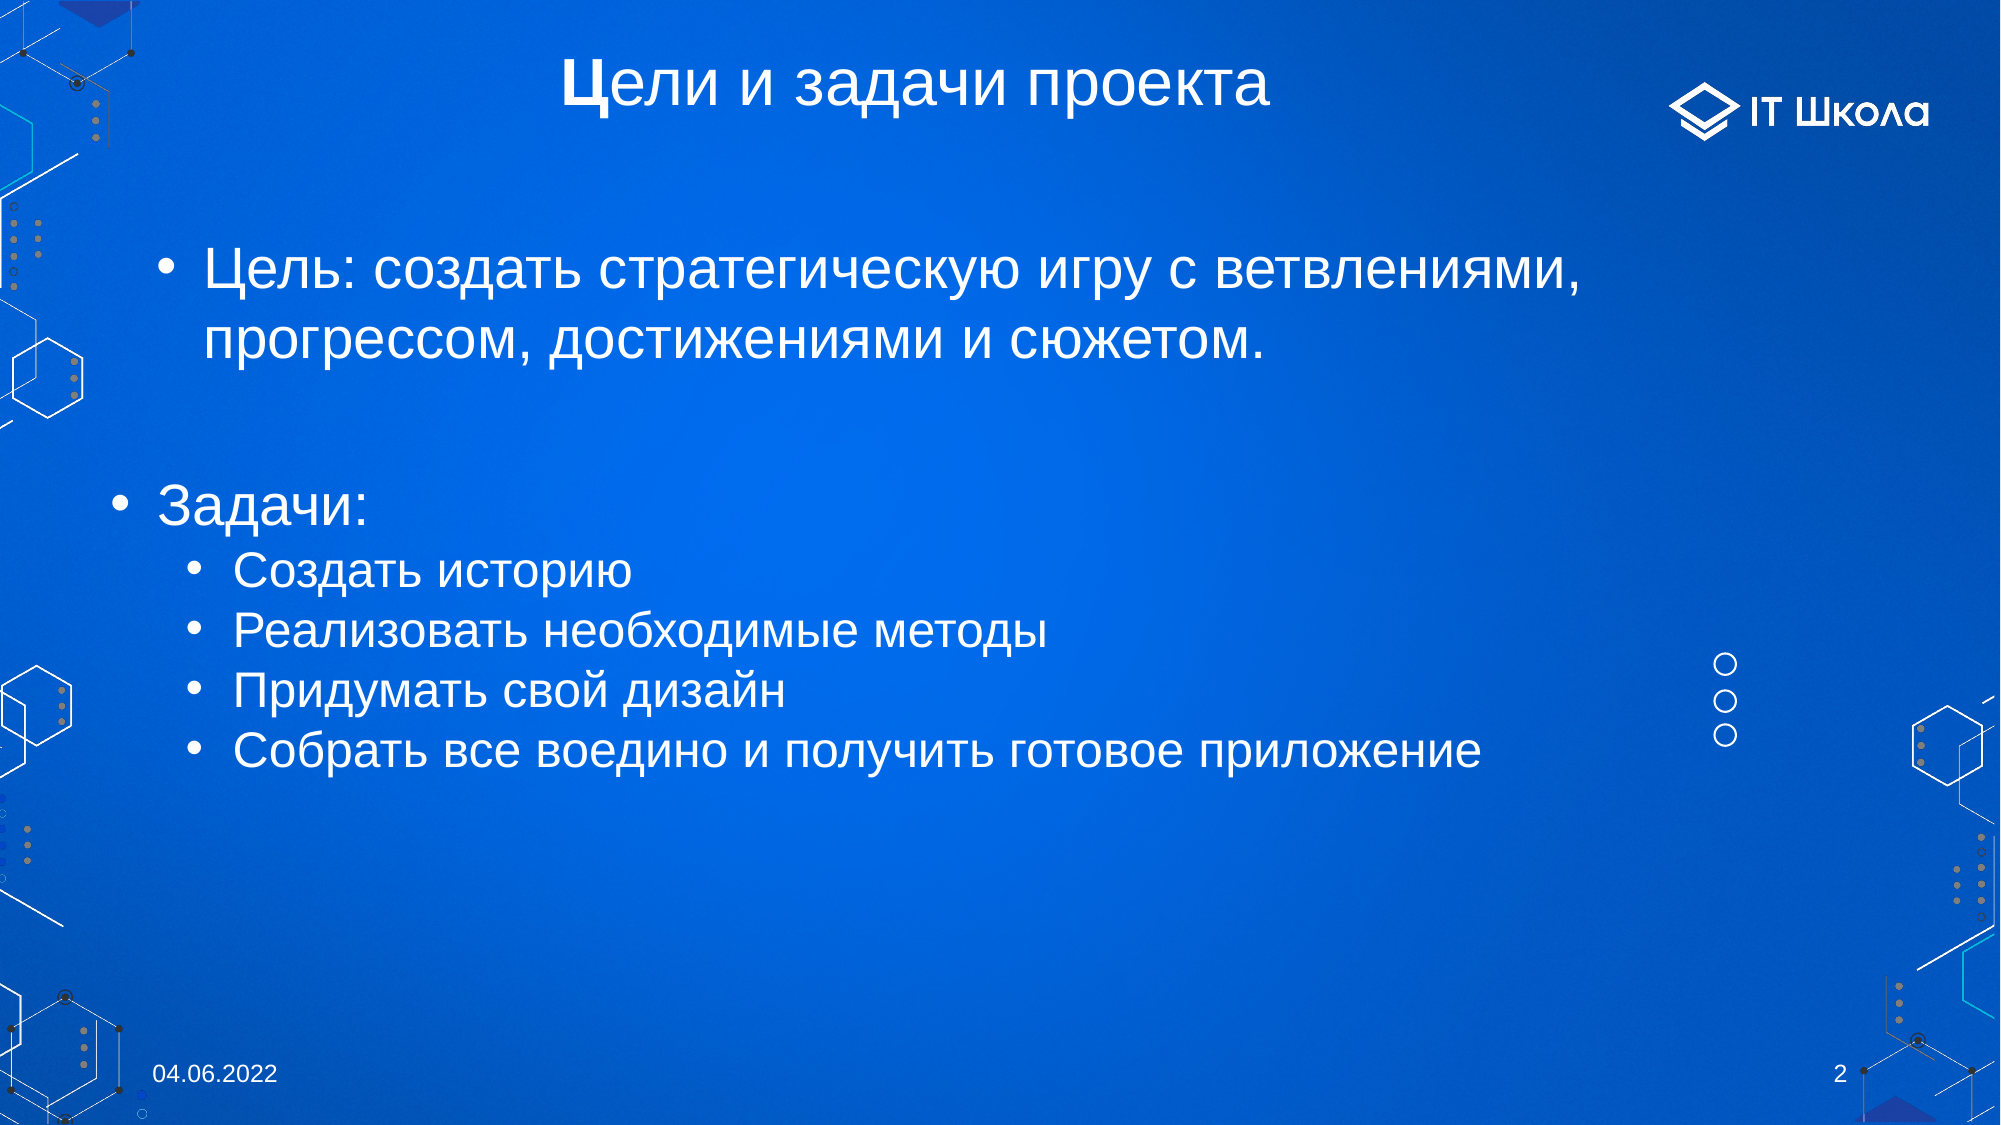

# Цели и задачи проекта
Цель: создать стратегическую игру с ветвлениями, прогрессом, достижениями и сюжетом.
Задачи:
Создать историю
Реализовать необходимые методы
Придумать свой дизайн
Собрать все воедино и получить готовое приложение

04.06.2022
2